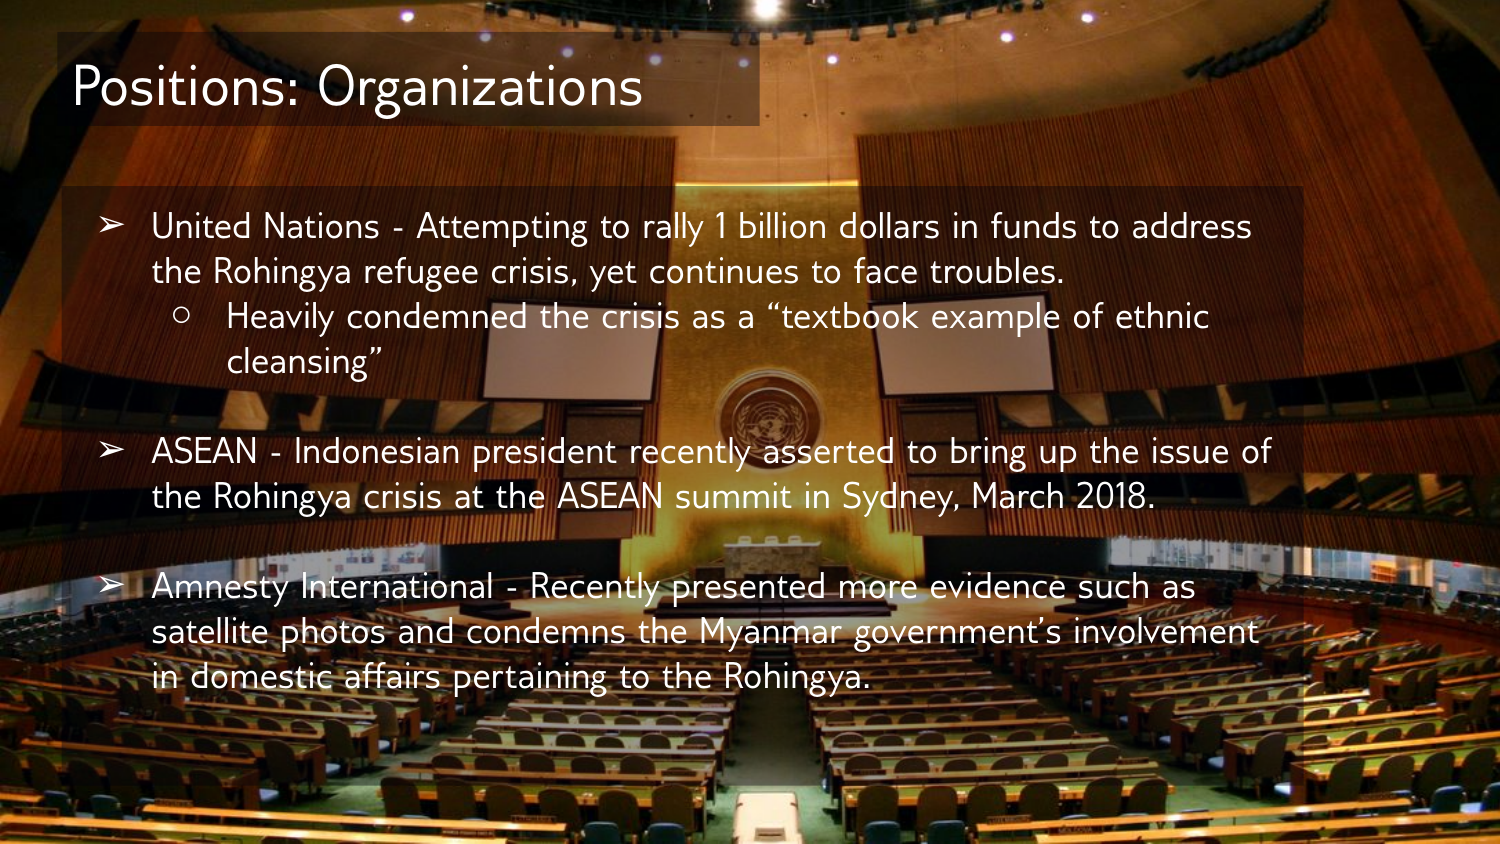

# Positions: Organizations
United Nations - Attempting to rally 1 billion dollars in funds to address the Rohingya refugee crisis, yet continues to face troubles.
Heavily condemned the crisis as a “textbook example of ethnic cleansing”

ASEAN - Indonesian president recently asserted to bring up the issue of the Rohingya crisis at the ASEAN summit in Sydney, March 2018.

Amnesty International - Recently presented more evidence such as satellite photos and condemns the Myanmar government’s involvement in domestic affairs pertaining to the Rohingya.